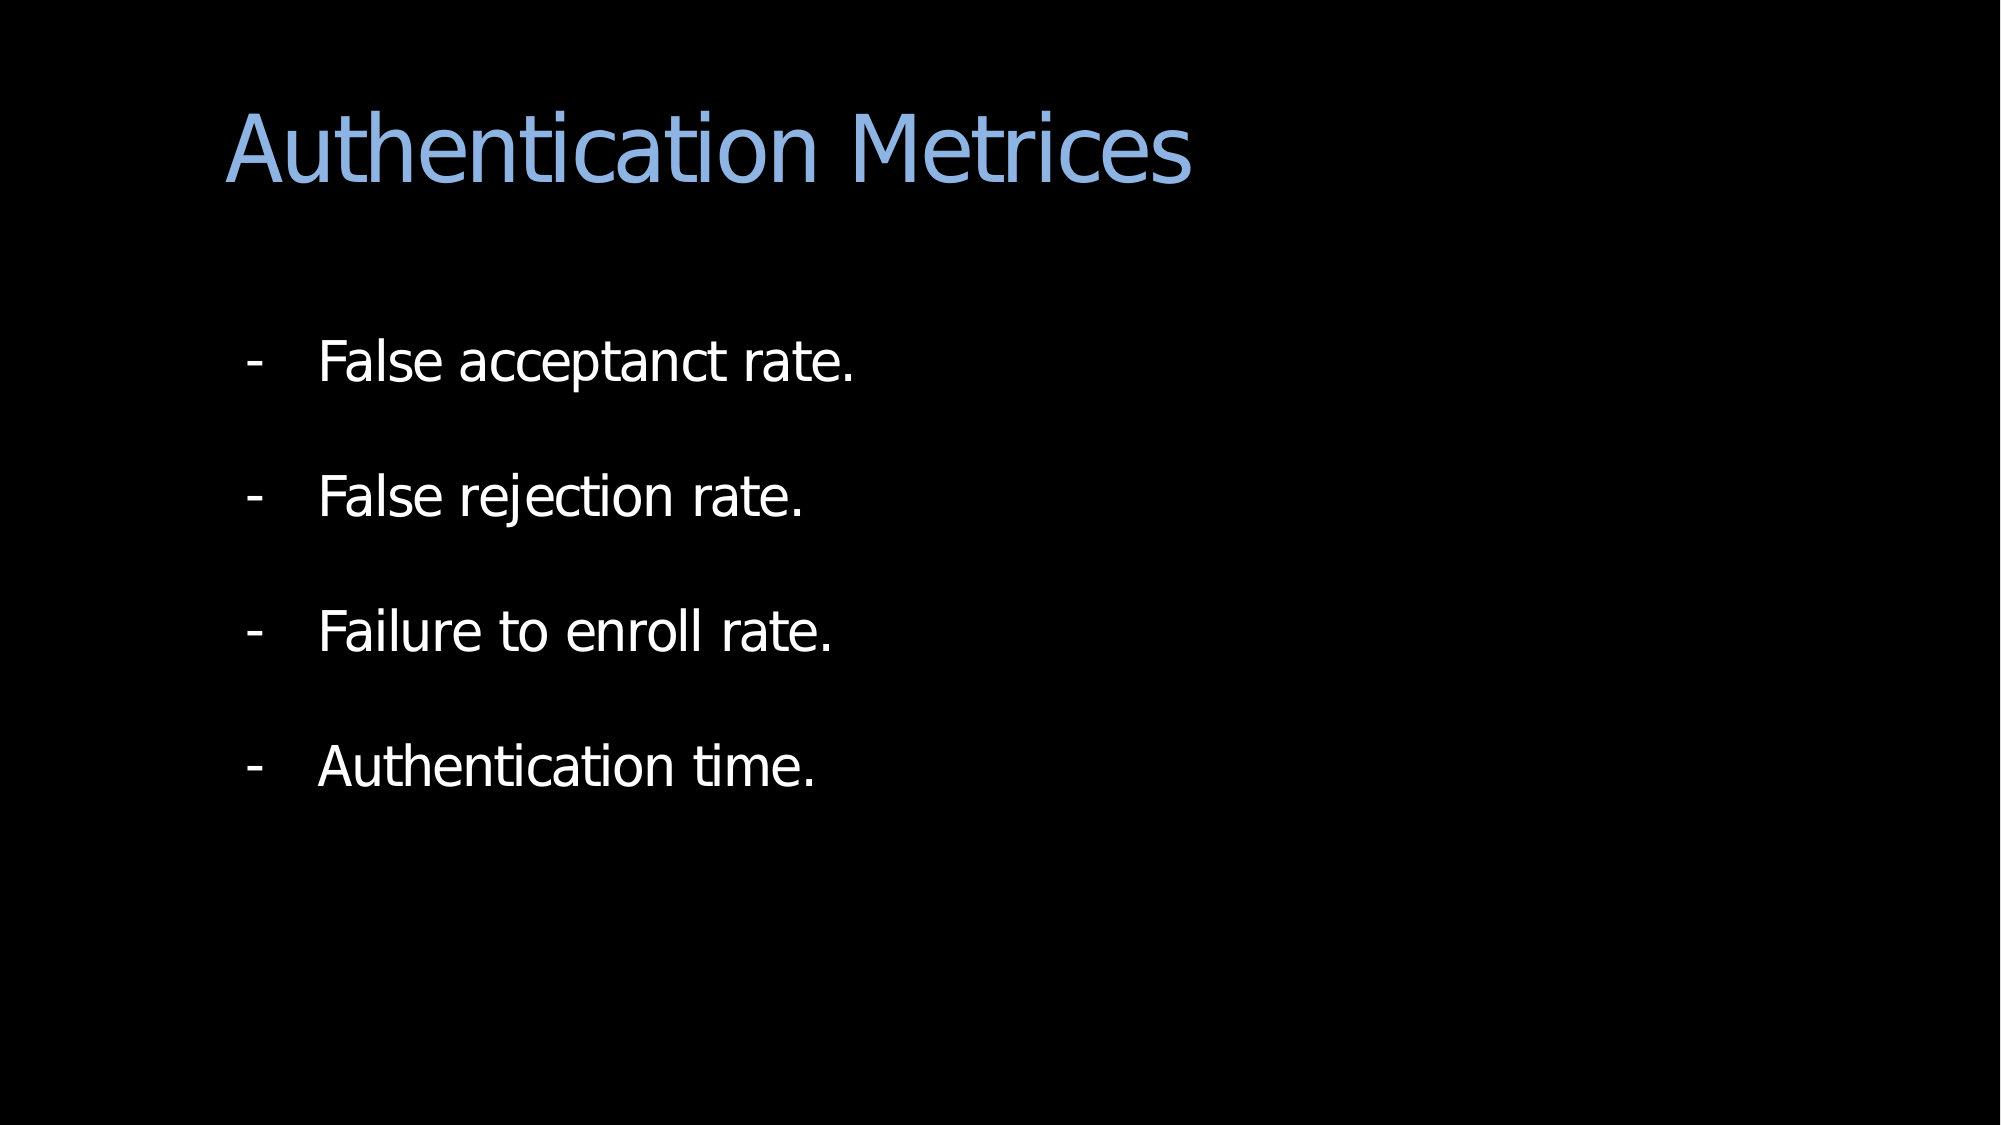

# Authentication Metrices
-   False acceptanct rate.

-   False rejection rate.

-   Failure to enroll rate.

-   Authentication time.